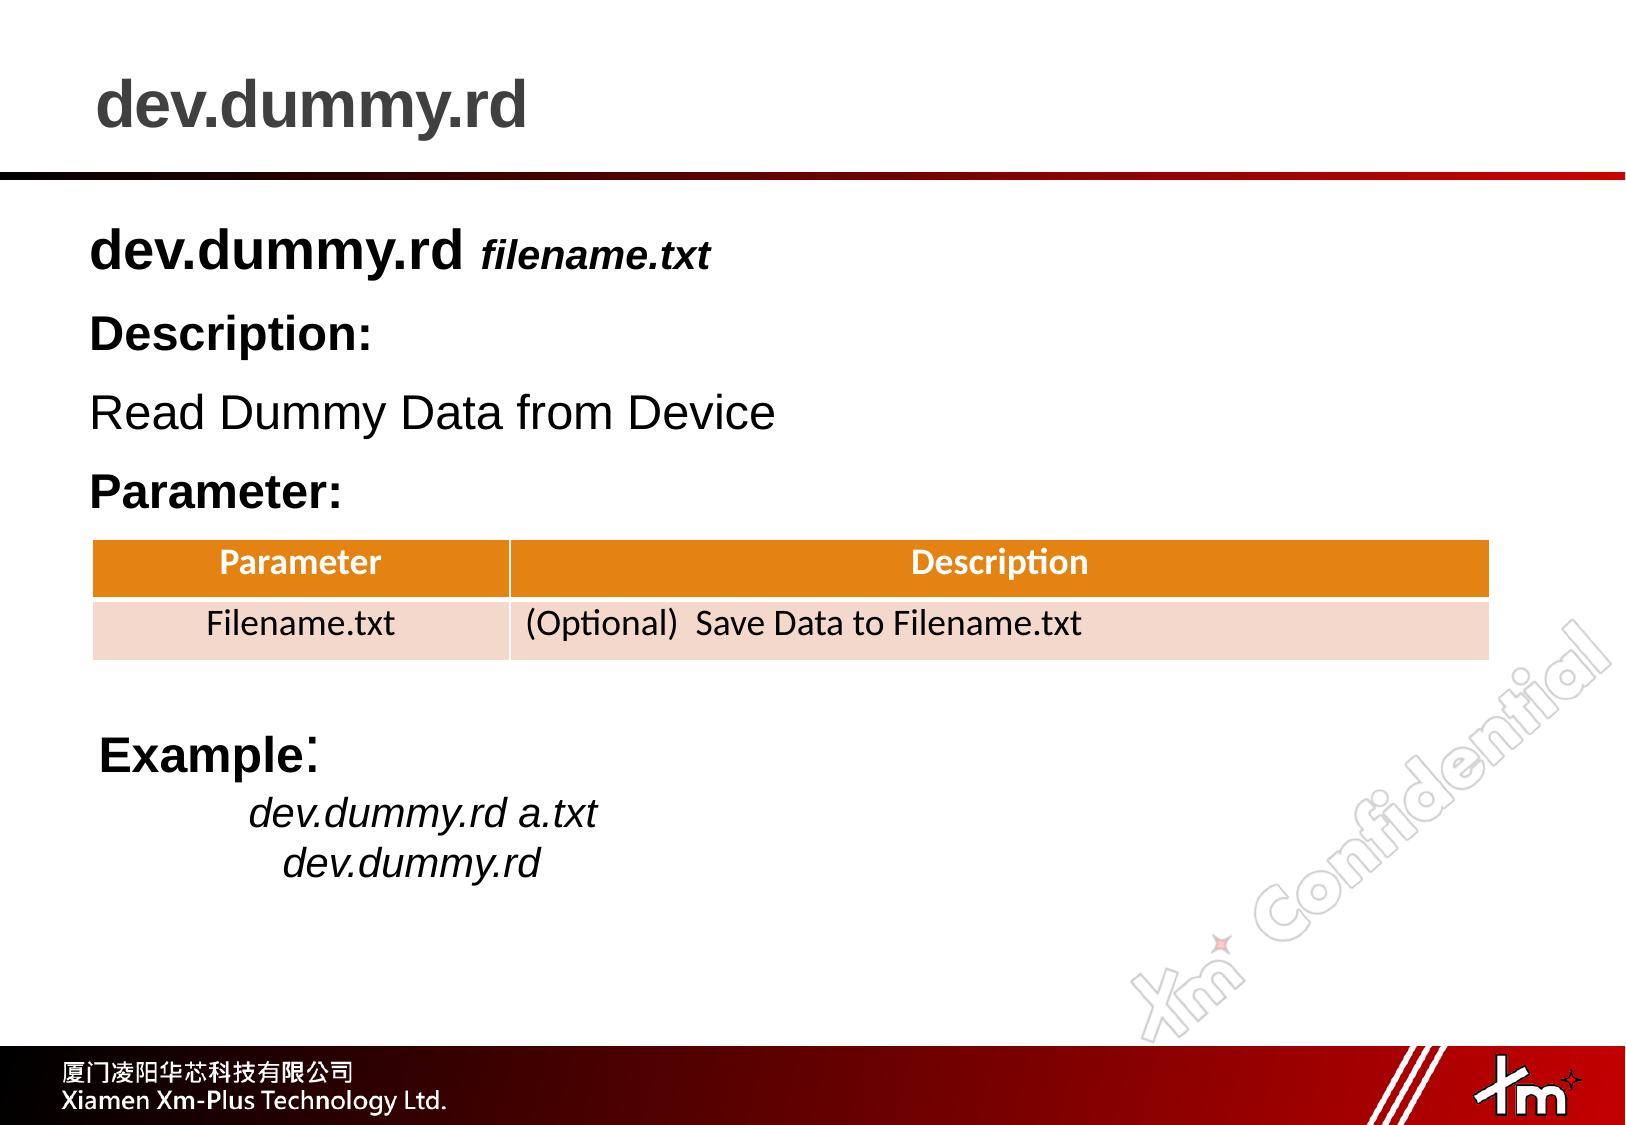

# dev.dummy.rd
dev.dummy.rd filename.txt
Description:
Read Dummy Data from Device
Parameter:

| Parameter | Description |
| --- | --- |
| Filename.txt | (Optional) Save Data to Filename.txt |
Example:
	dev.dummy.rd a.txt
                dev.dummy.rd